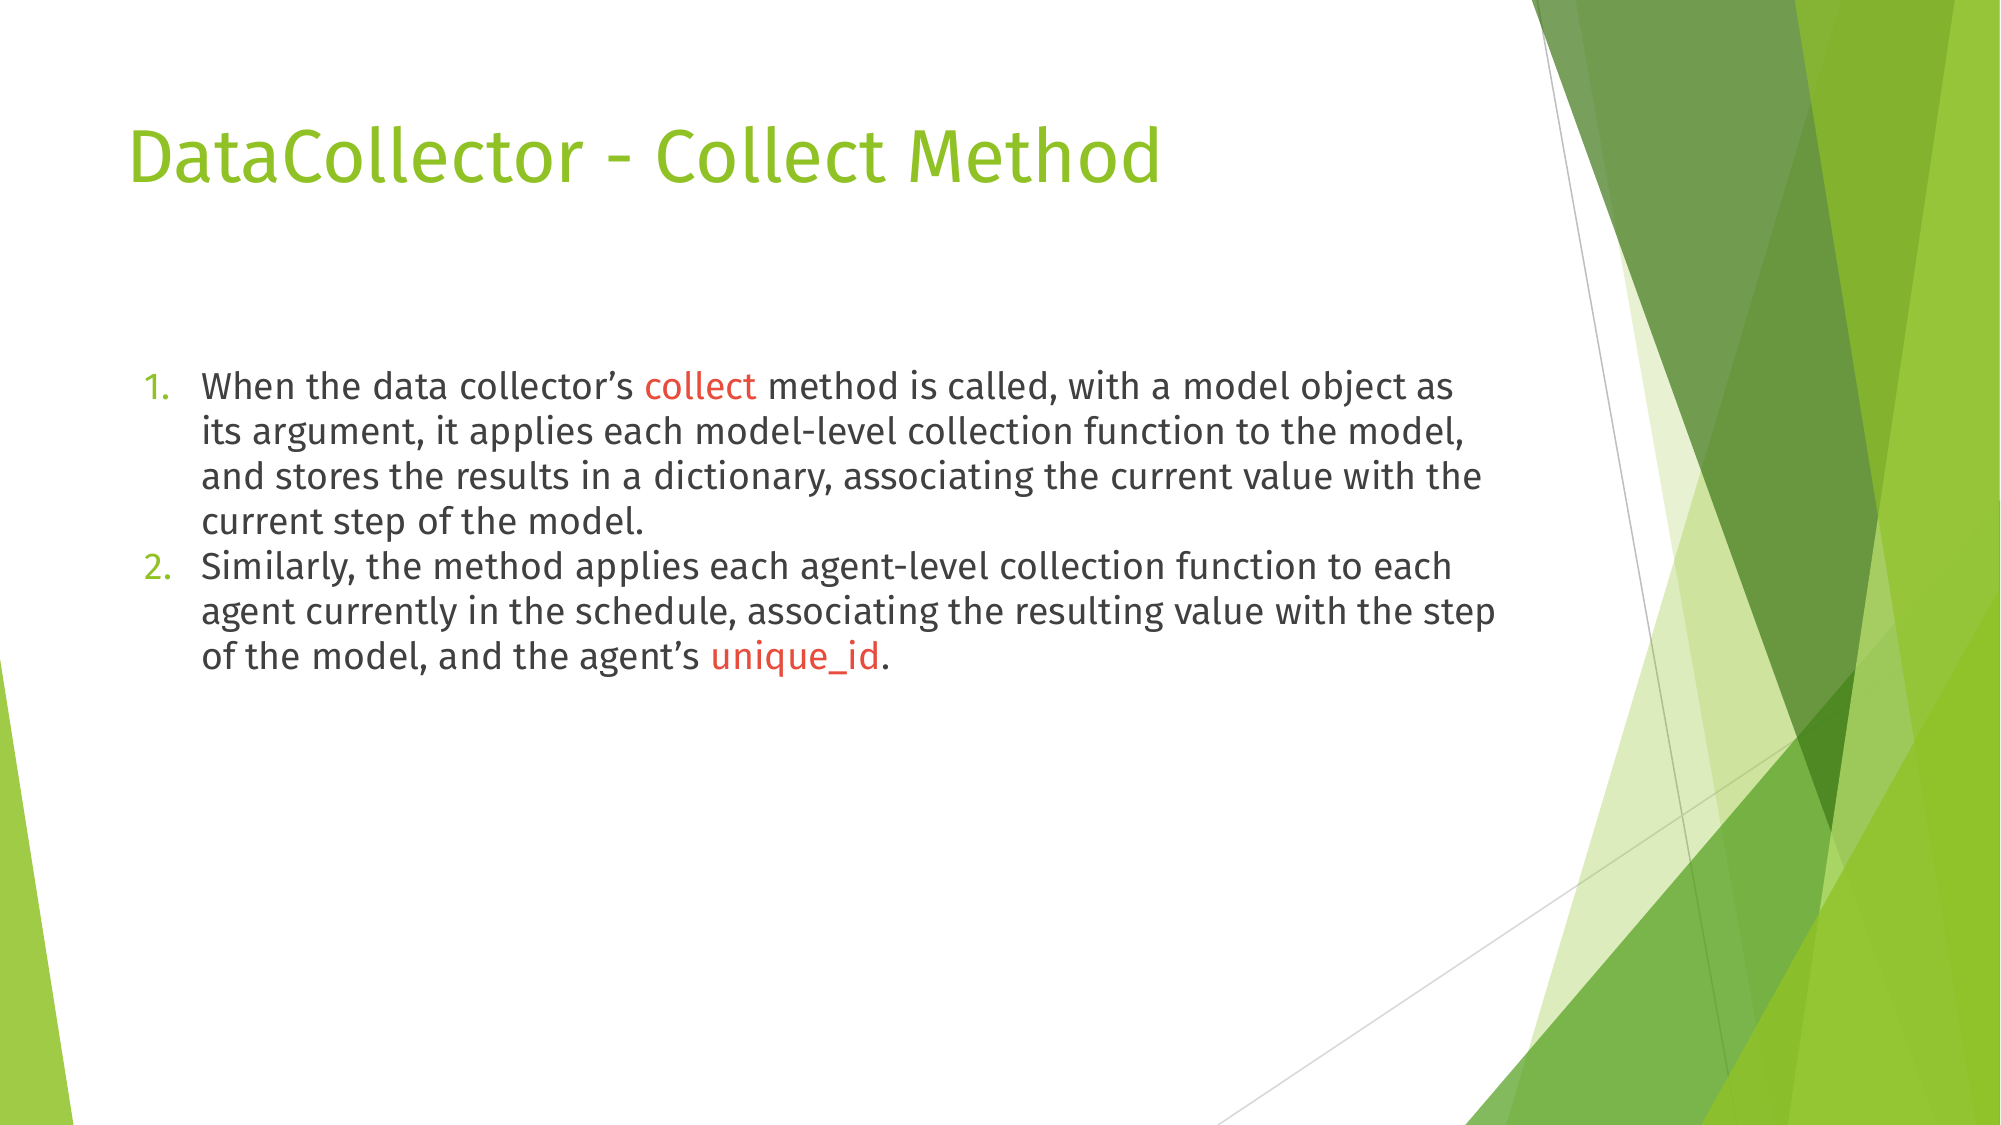

# DataCollector - Collect Method
When the data collector’s collect method is called, with a model object as its argument, it applies each model-level collection function to the model, and stores the results in a dictionary, associating the current value with the current step of the model.
Similarly, the method applies each agent-level collection function to each agent currently in the schedule, associating the resulting value with the step of the model, and the agent’s unique_id.